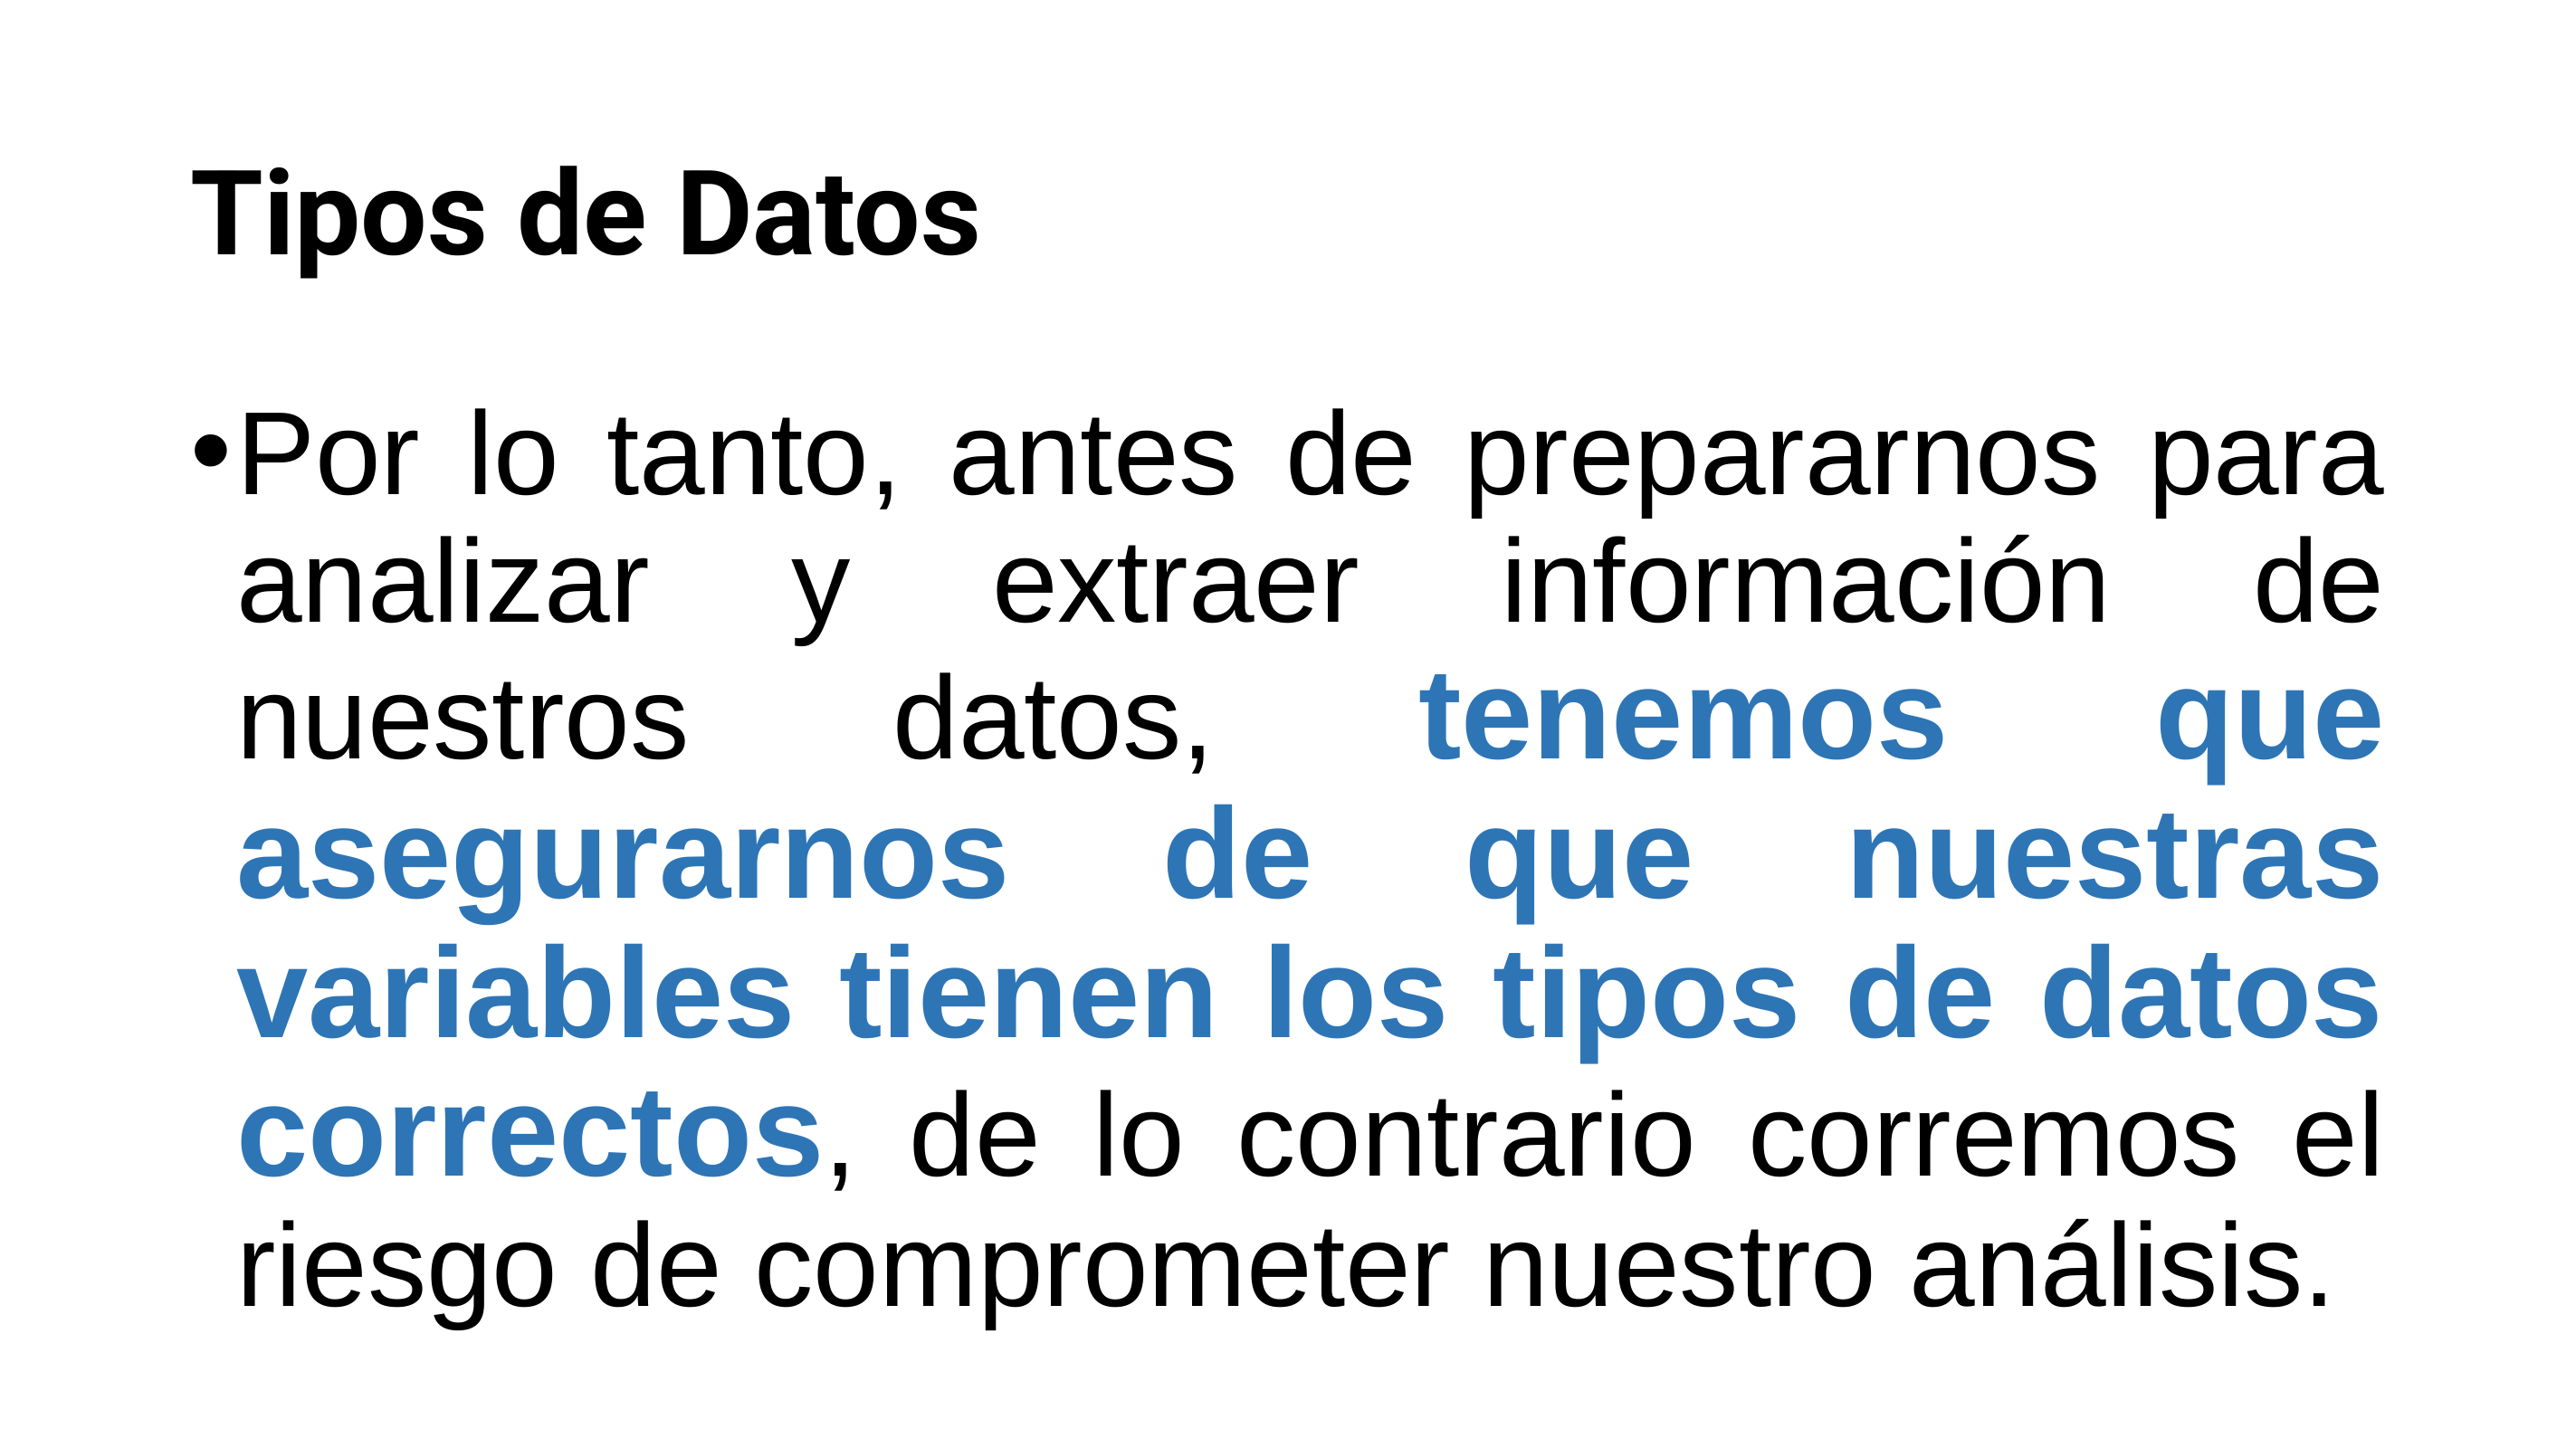

# Tipos de Datos
Por lo tanto, antes de prepararnos para analizar y extraer información de nuestros datos, tenemos que asegurarnos de que nuestras variables tienen los tipos de datos correctos, de lo contrario corremos el riesgo de comprometer nuestro análisis.